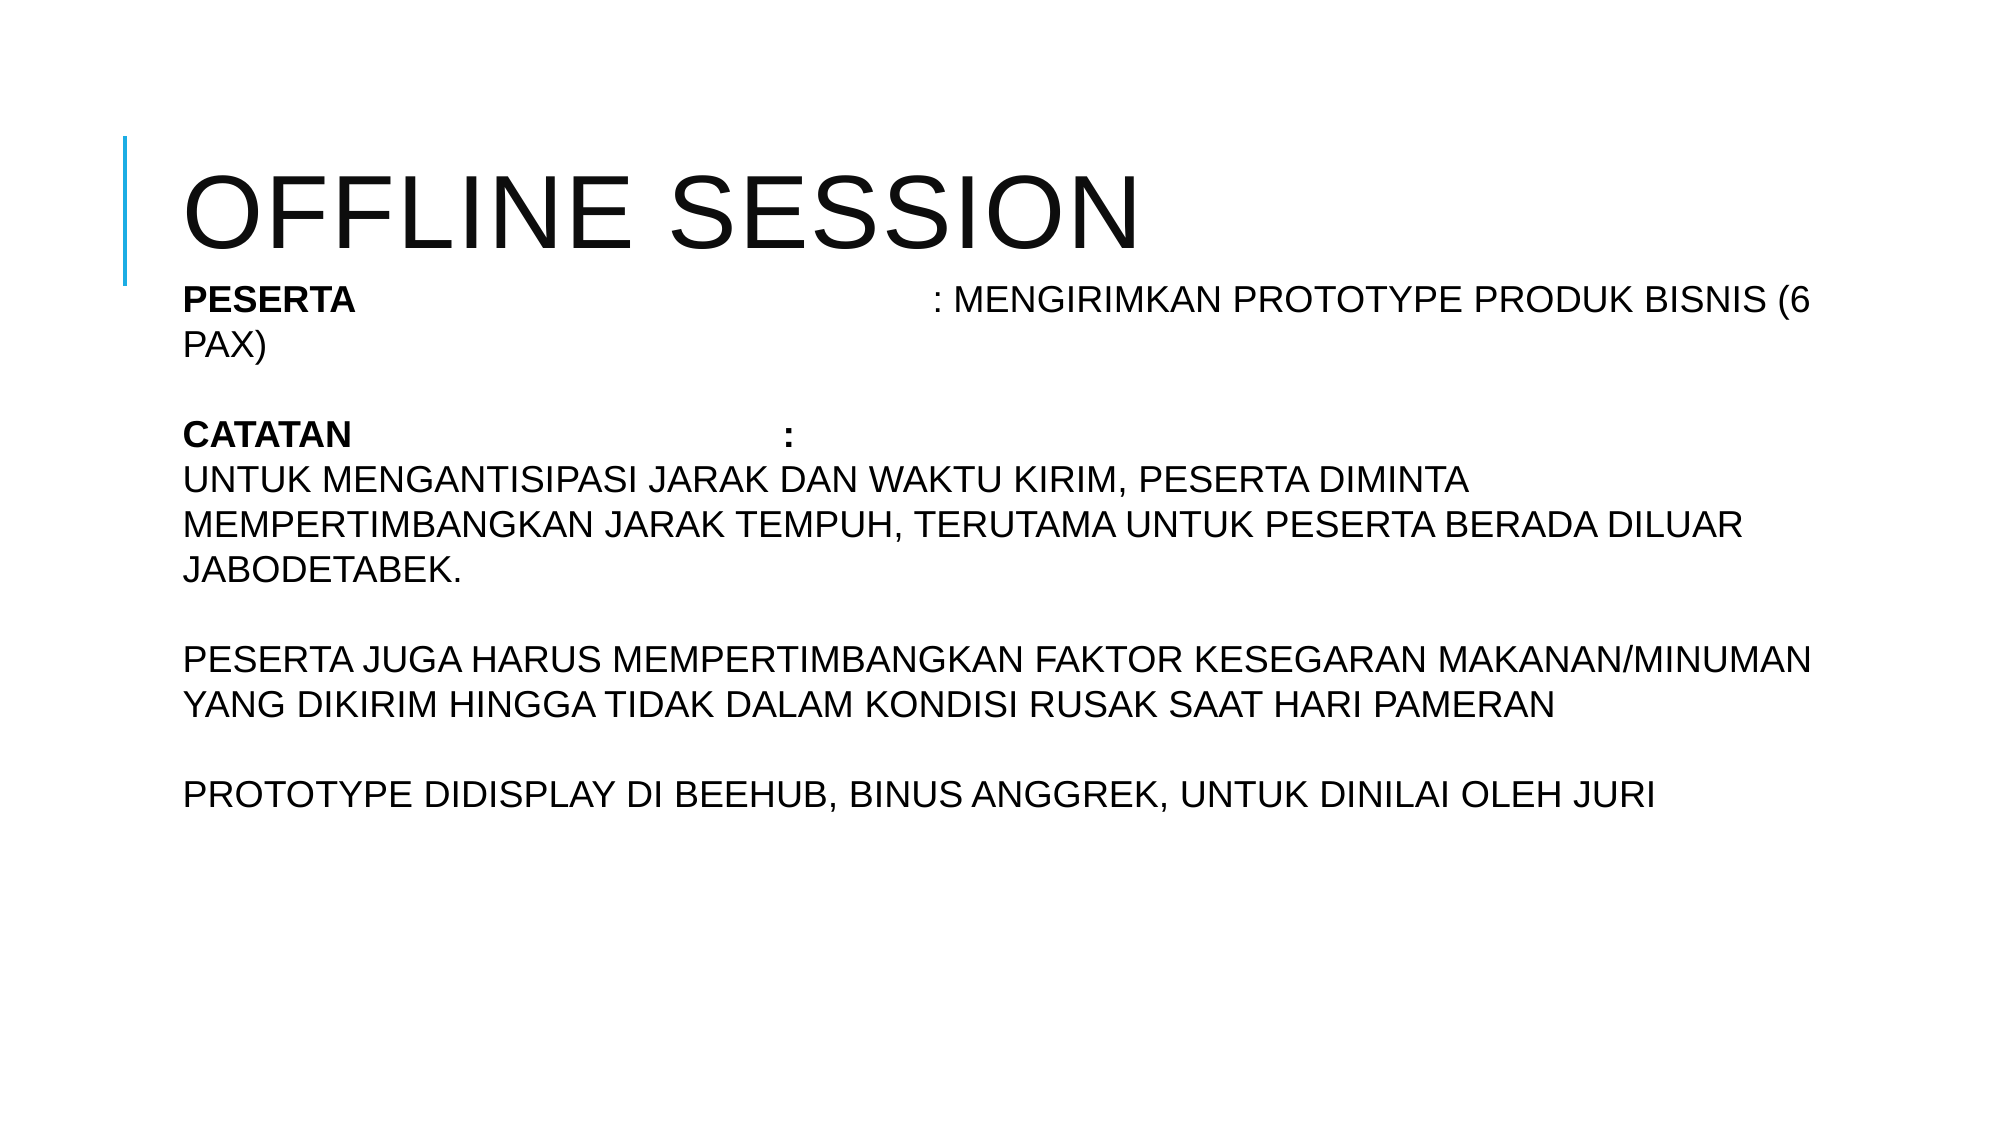

# OFFLINE SESSION
PESERTA				: MENGIRIMKAN PROTOTYPE PRODUK BISNIS (6 PAX)

CATATAN			:
UNTUK MENGANTISIPASI JARAK DAN WAKTU KIRIM, PESERTA DIMINTA MEMPERTIMBANGKAN JARAK TEMPUH, TERUTAMA UNTUK PESERTA BERADA DILUAR JABODETABEK.

PESERTA JUGA HARUS MEMPERTIMBANGKAN FAKTOR KESEGARAN MAKANAN/MINUMAN YANG DIKIRIM HINGGA TIDAK DALAM KONDISI RUSAK SAAT HARI PAMERAN

PROTOTYPE DIDISPLAY DI BEEHUB, BINUS ANGGREK, UNTUK DINILAI OLEH JURI